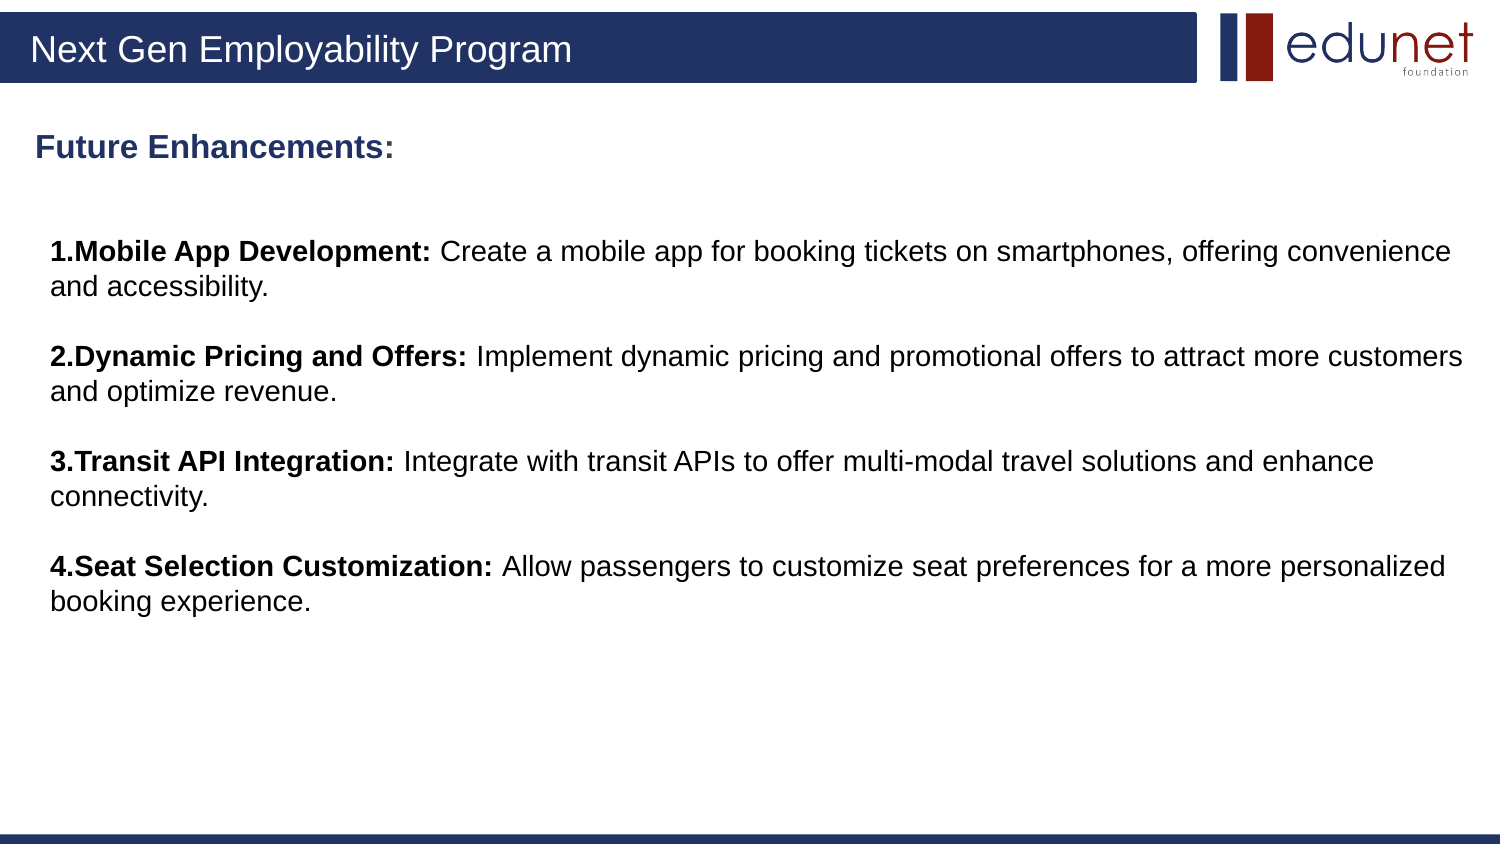

# Future Enhancements:

1.Mobile App Development: Create a mobile app for booking tickets on smartphones, offering convenience and accessibility.

2.Dynamic Pricing and Offers: Implement dynamic pricing and promotional offers to attract more customers and optimize revenue.

3.Transit API Integration: Integrate with transit APIs to offer multi-modal travel solutions and enhance connectivity.

4.Seat Selection Customization: Allow passengers to customize seat preferences for a more personalized booking experience.